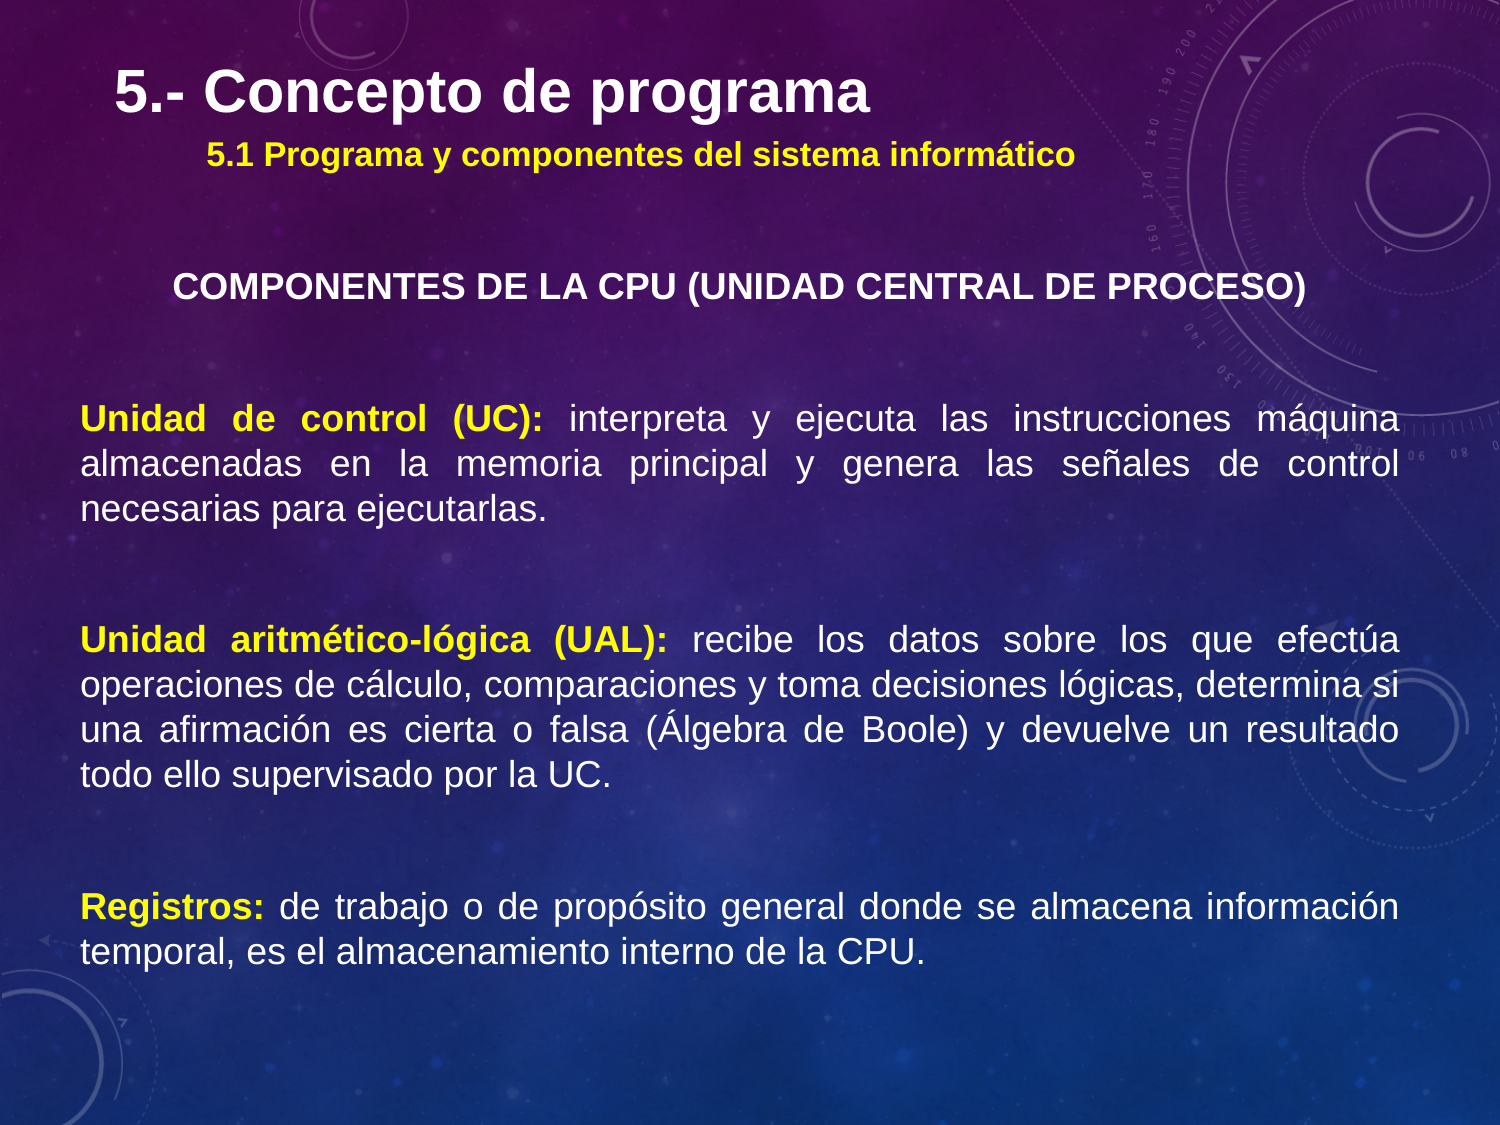

5.- Concepto de programa
	5.1 Programa y componentes del sistema informático

COMPONENTES DE LA CPU (UNIDAD CENTRAL DE PROCESO)

Unidad de control (UC): interpreta y ejecuta las instrucciones máquina almacenadas en la memoria principal y genera las señales de control necesarias para ejecutarlas.

Unidad aritmético-lógica (UAL): recibe los datos sobre los que efectúa operaciones de cálculo, comparaciones y toma decisiones lógicas, determina si una afirmación es cierta o falsa (Álgebra de Boole) y devuelve un resultado todo ello supervisado por la UC.

Registros: de trabajo o de propósito general donde se almacena información temporal, es el almacenamiento interno de la CPU.